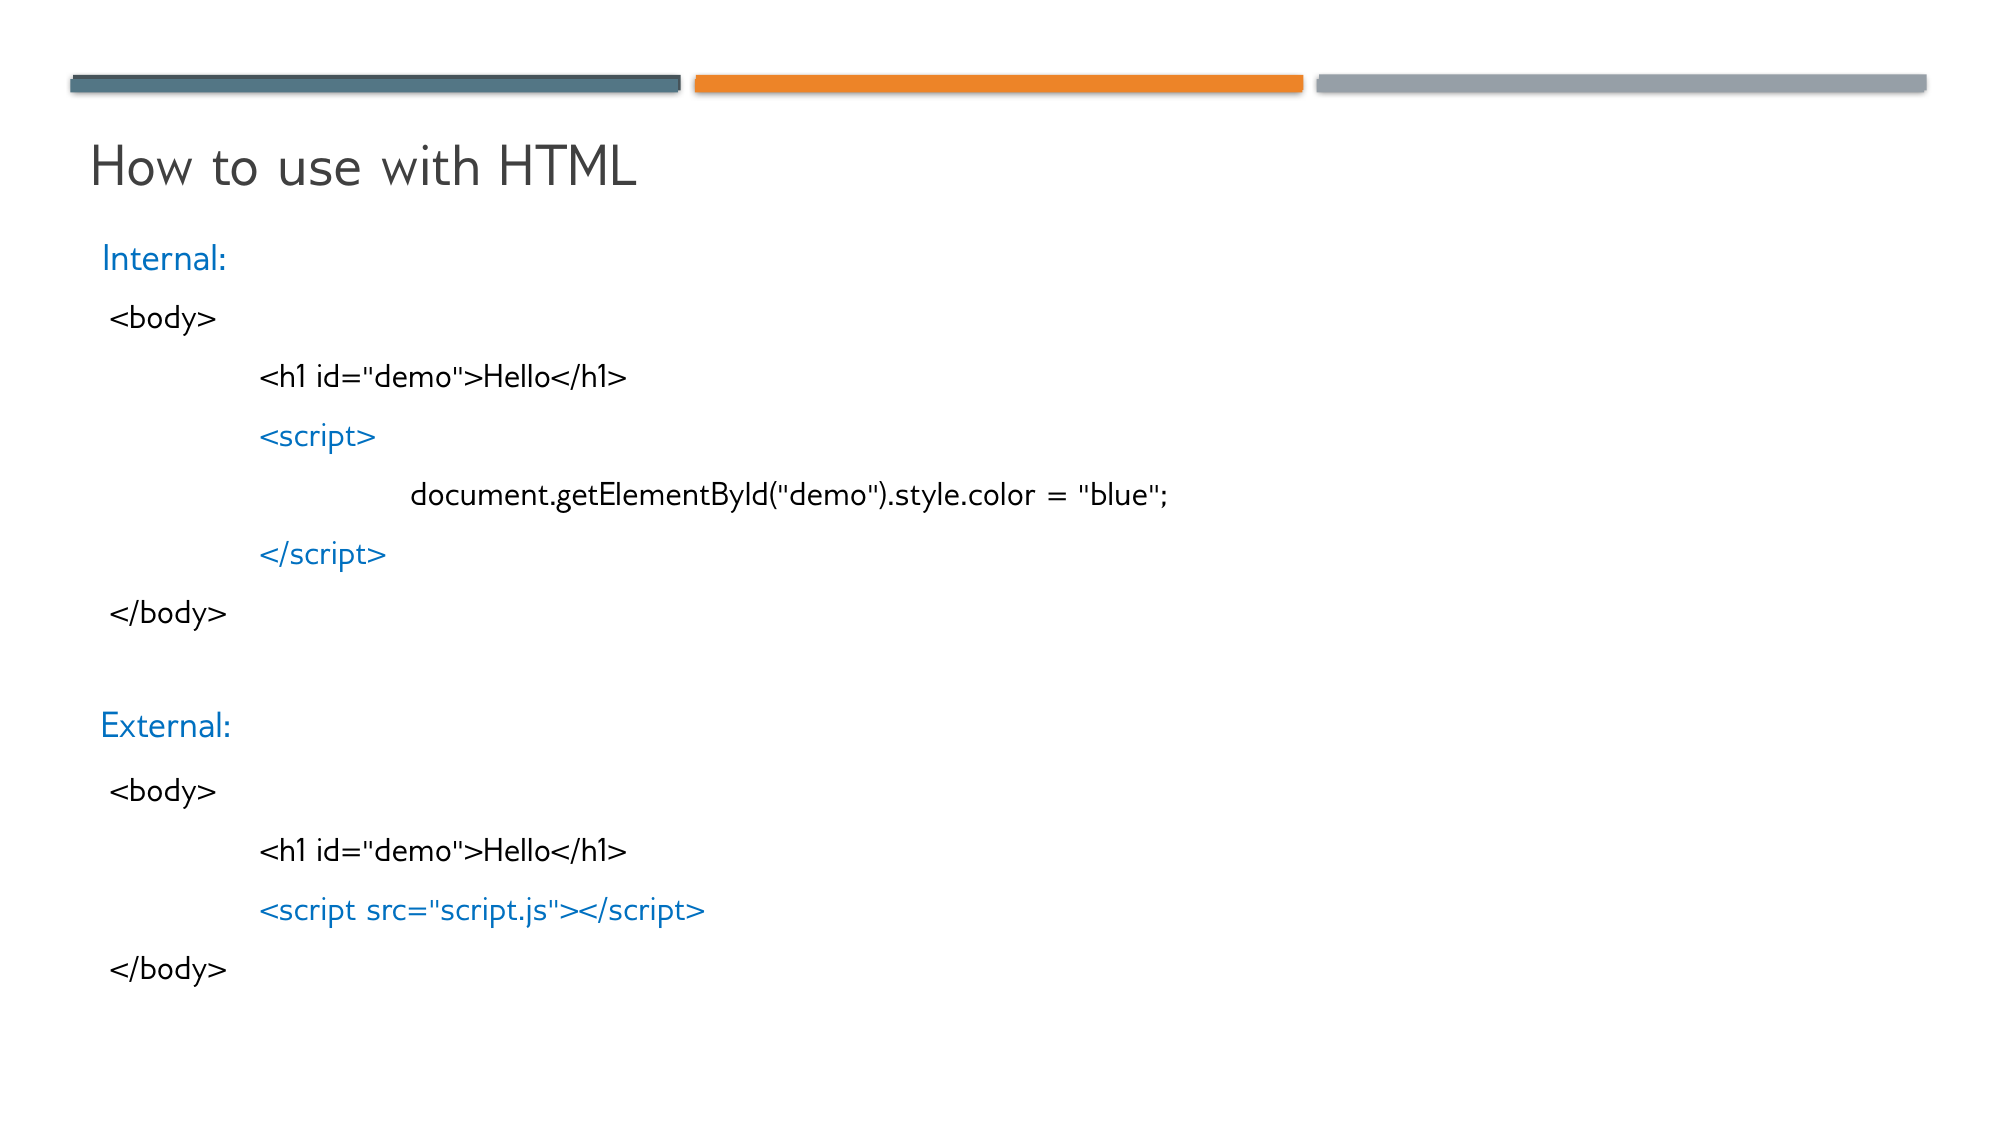

# How to use with HTML
Internal:
<body>
	<h1 id="demo">Hello</h1>
	<script>
		document.getElementById("demo").style.color = "blue";
	</script>
</body>
External:
<body>
	<h1 id="demo">Hello</h1>
	<script src="script.js"></script>
</body>